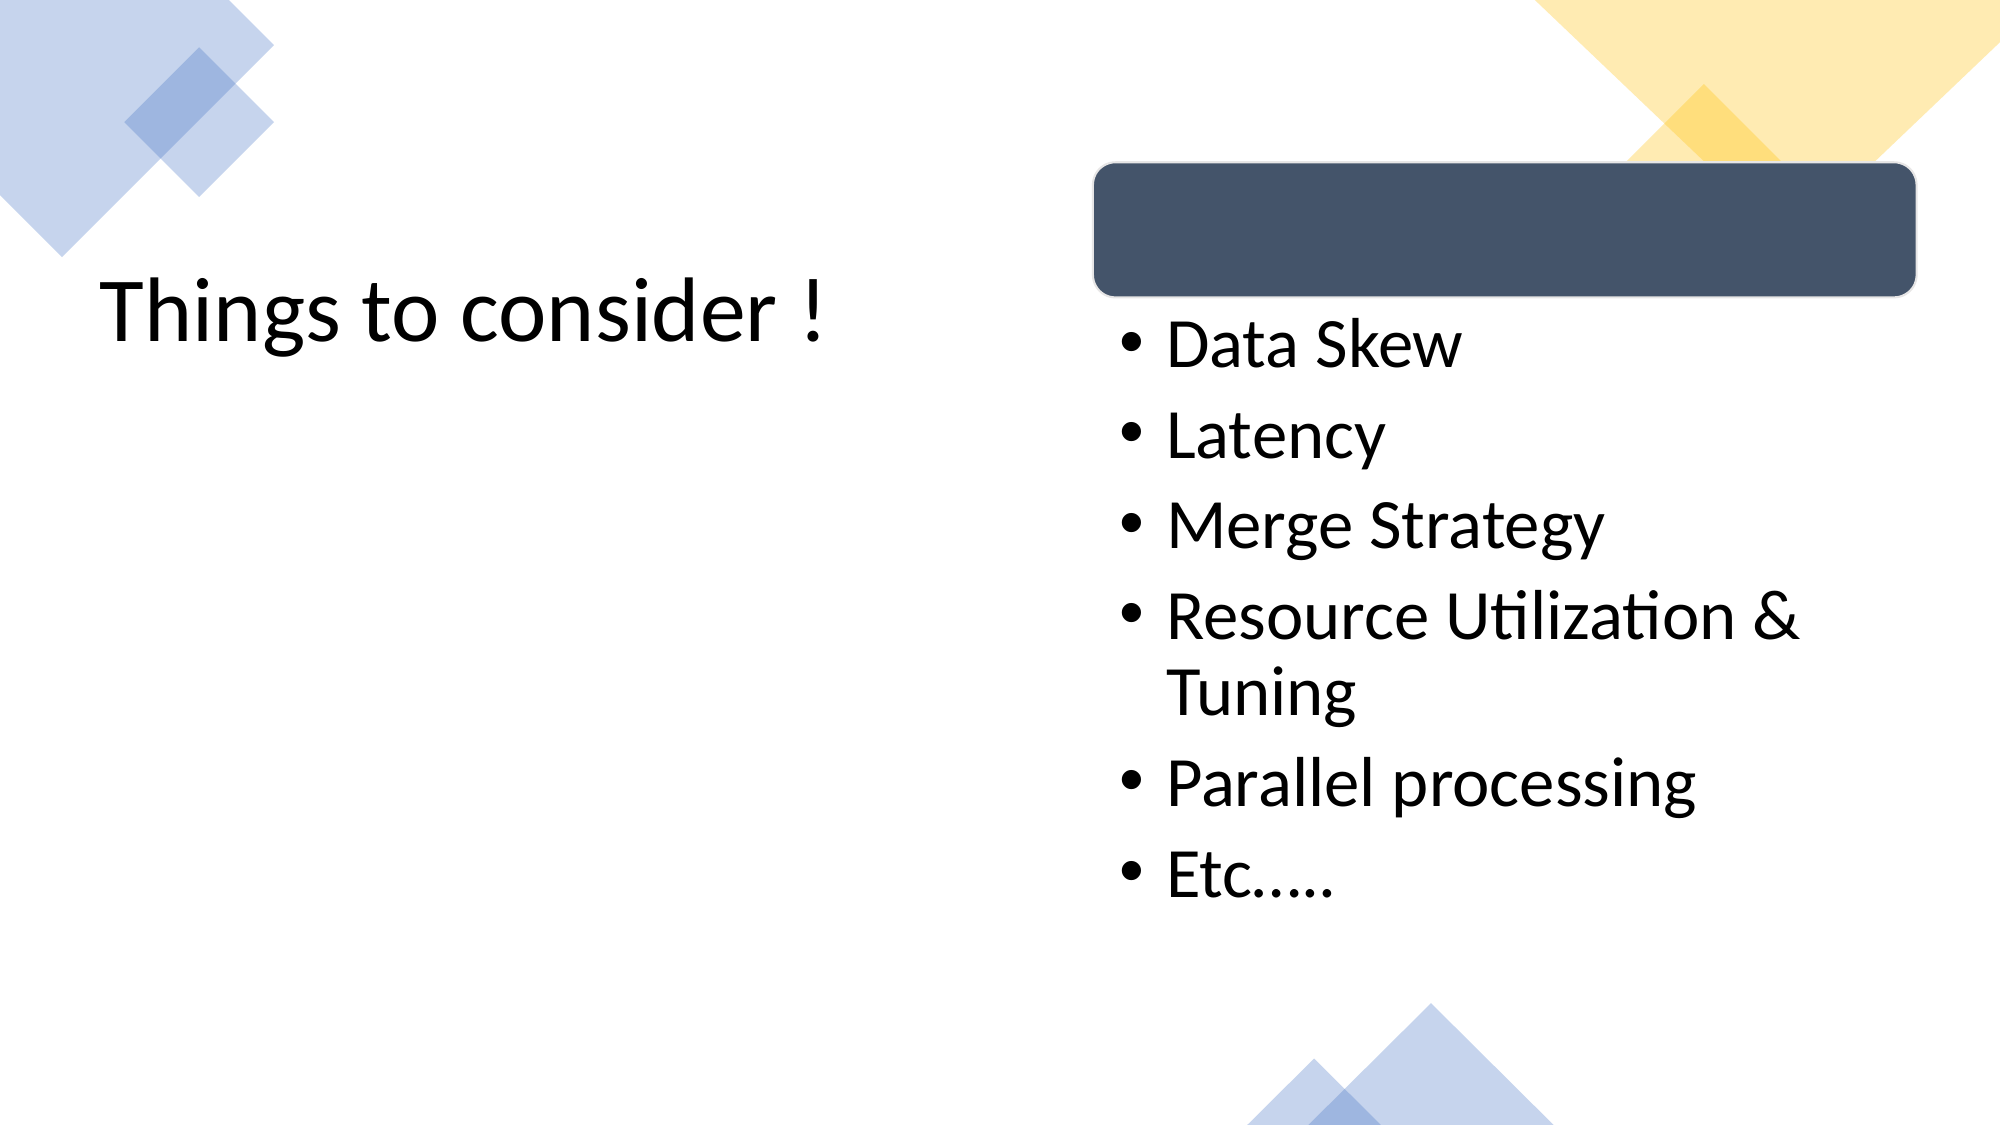

Data Skew
Latency
Merge Strategy
Resource Utilization & Tuning
Parallel processing
Etc…..
Things to consider !